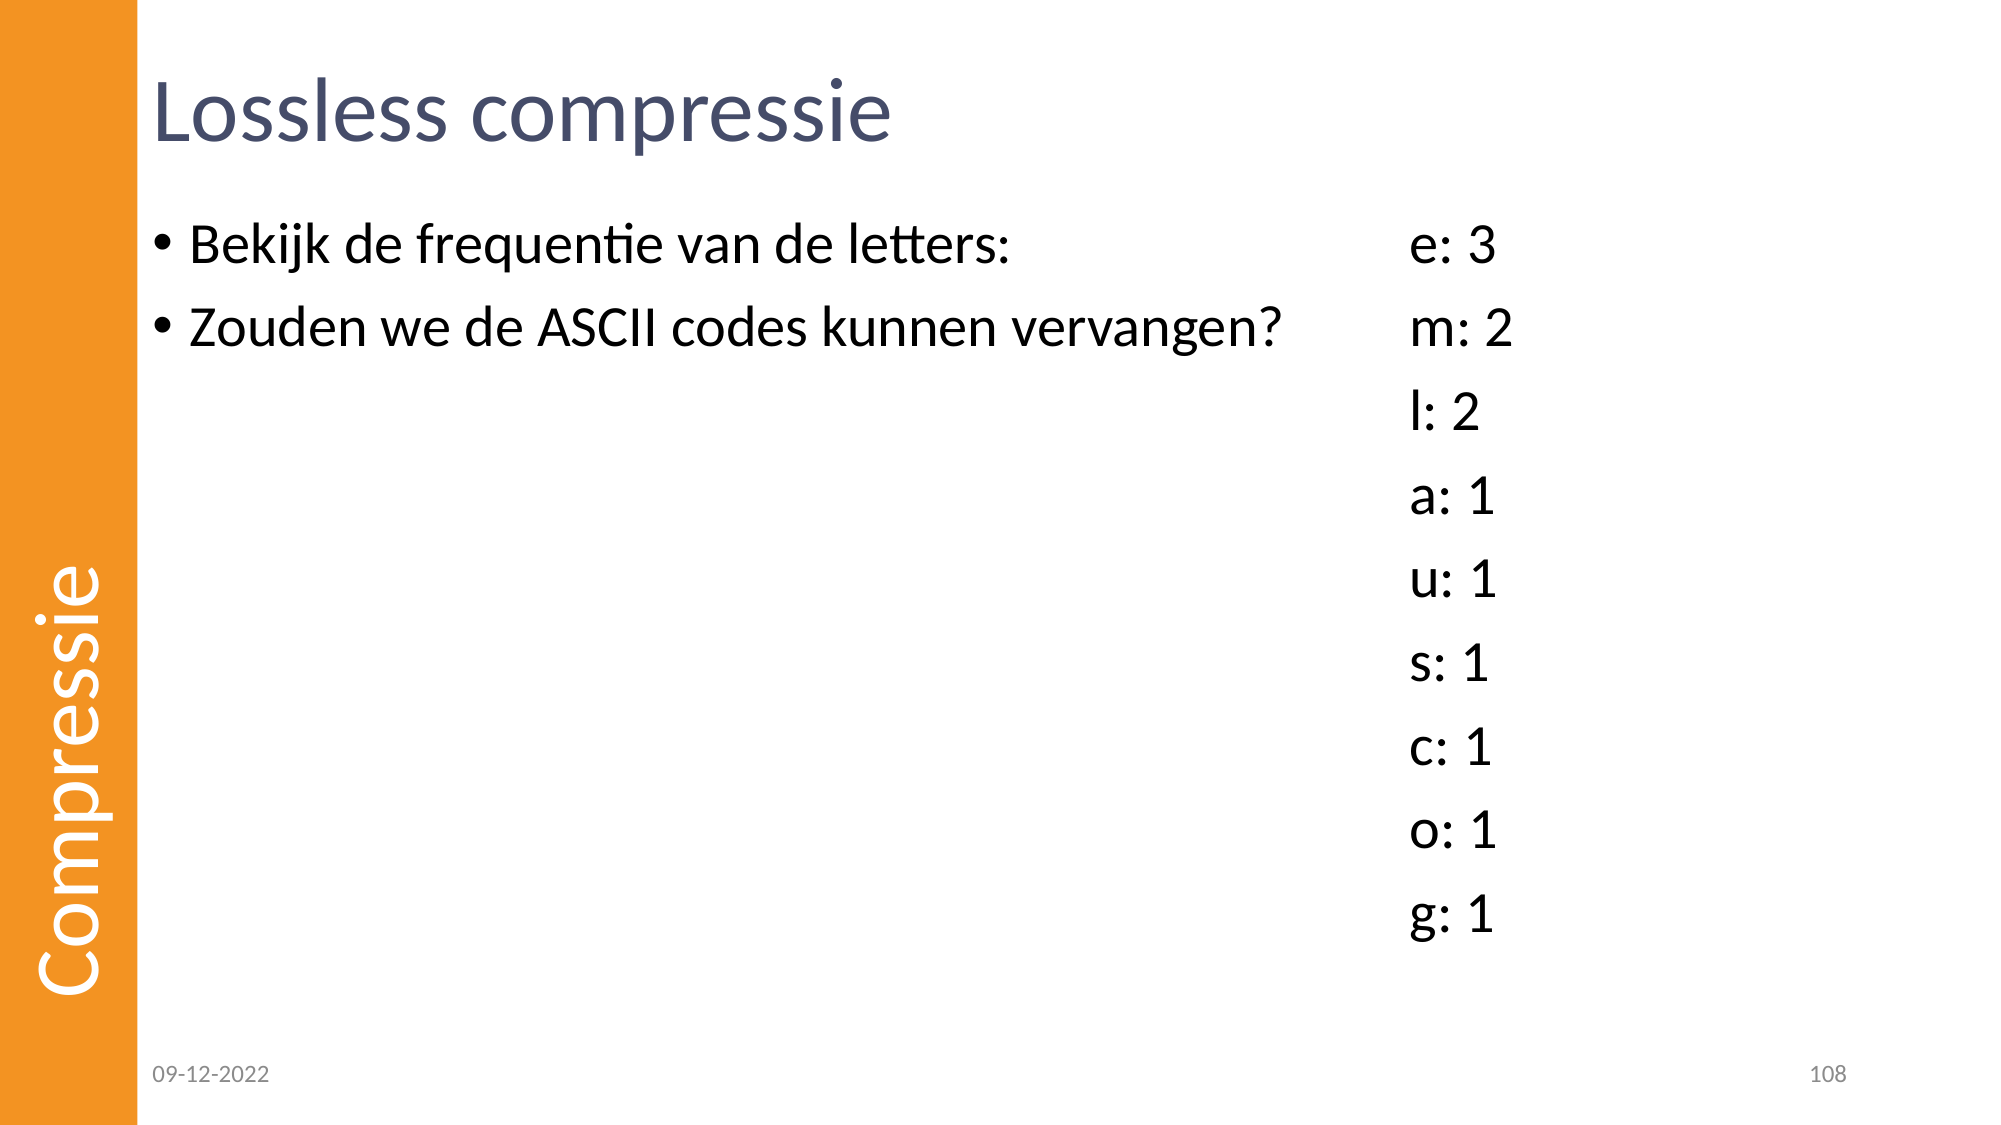

# Lossless compressie
Bekijk de frequentie van de letters:
Zouden we de ASCII codes kunnen vervangen?
e: 3
m: 2
l: 2
a: 1
u: 1
s: 1
c: 1
o: 1
g: 1
Compressie
09-12-2022

108